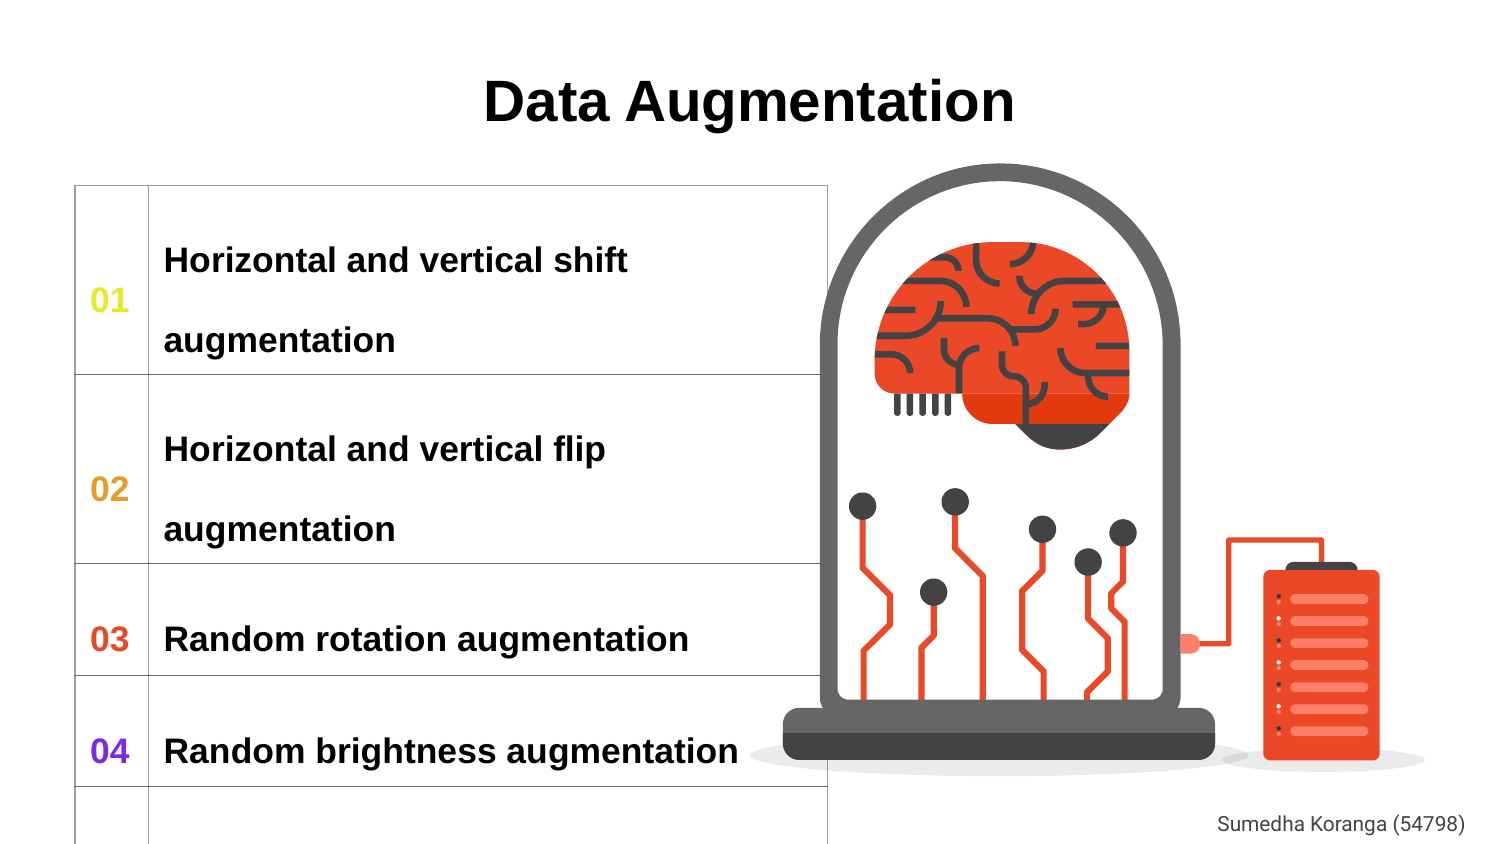

# Data Augmentation

| 01 | Horizontal and vertical shift augmentation |
| --- | --- |
| 02 | Horizontal and vertical flip augmentation |
| 03 | Random rotation augmentation |
| 04 | Random brightness augmentation |
| 05 | Random zoom augmentation |
Sumedha Koranga (54798)